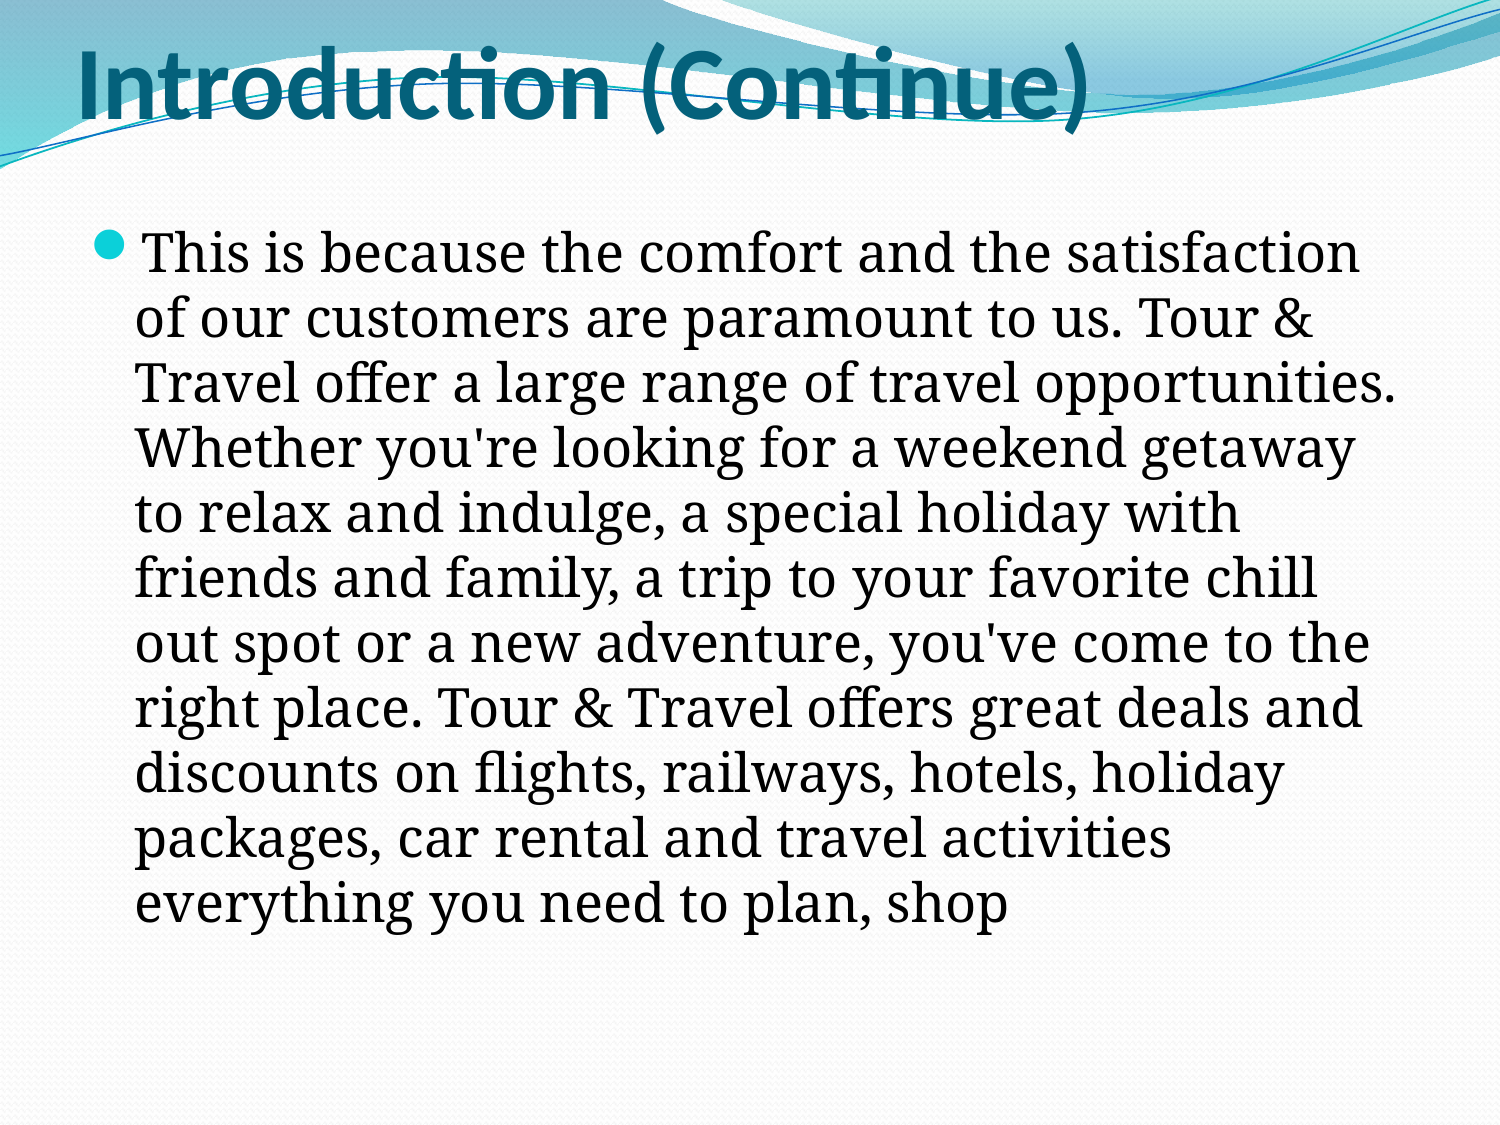

# Introduction (Continue)
This is because the comfort and the satisfaction of our customers are paramount to us. Tour & Travel offer a large range of travel opportunities. Whether you're looking for a weekend getaway to relax and indulge, a special holiday with friends and family, a trip to your favorite chill out spot or a new adventure, you've come to the right place. Tour & Travel offers great deals and discounts on flights, railways, hotels, holiday packages, car rental and travel activities everything you need to plan, shop